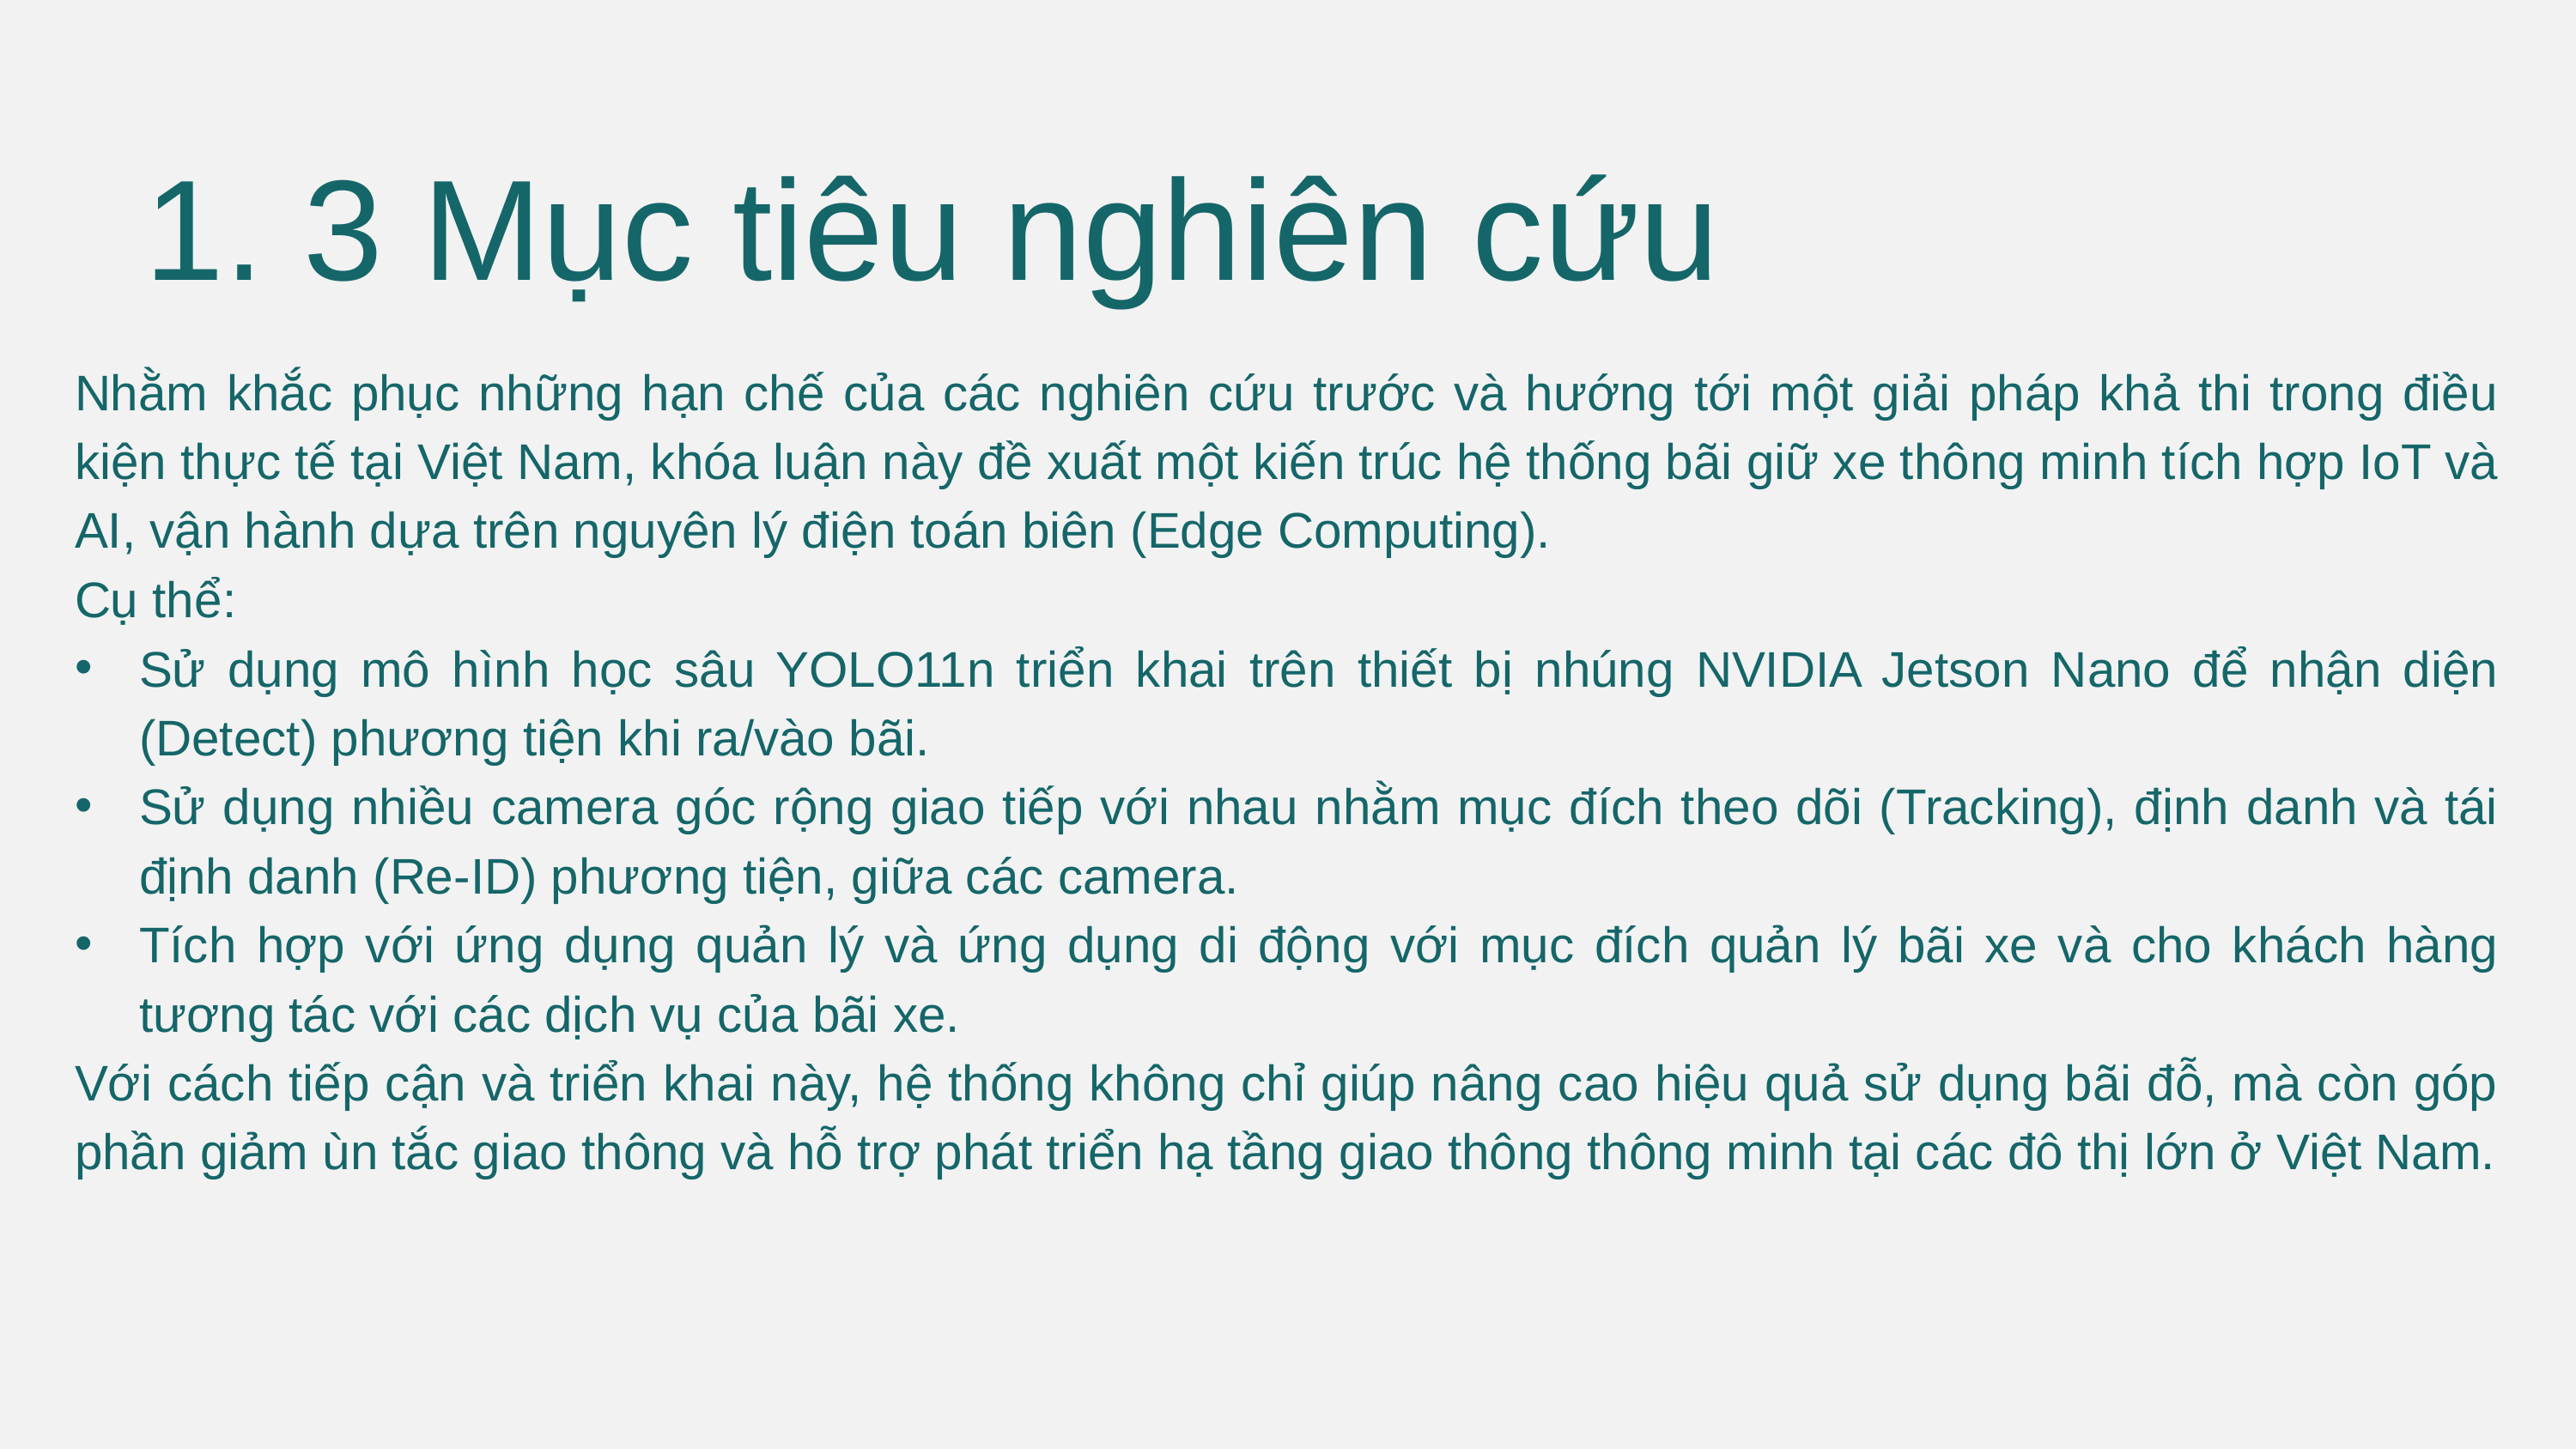

1. 3 Mục tiêu nghiên cứu
Nhằm khắc phục những hạn chế của các nghiên cứu trước và hướng tới một giải pháp khả thi trong điều kiện thực tế tại Việt Nam, khóa luận này đề xuất một kiến trúc hệ thống bãi giữ xe thông minh tích hợp IoT và AI, vận hành dựa trên nguyên lý điện toán biên (Edge Computing).
Cụ thể:
Sử dụng mô hình học sâu YOLO11n triển khai trên thiết bị nhúng NVIDIA Jetson Nano để nhận diện (Detect) phương tiện khi ra/vào bãi.
Sử dụng nhiều camera góc rộng giao tiếp với nhau nhằm mục đích theo dõi (Tracking), định danh và tái định danh (Re-ID) phương tiện, giữa các camera.
Tích hợp với ứng dụng quản lý và ứng dụng di động với mục đích quản lý bãi xe và cho khách hàng tương tác với các dịch vụ của bãi xe.
Với cách tiếp cận và triển khai này, hệ thống không chỉ giúp nâng cao hiệu quả sử dụng bãi đỗ, mà còn góp phần giảm ùn tắc giao thông và hỗ trợ phát triển hạ tầng giao thông thông minh tại các đô thị lớn ở Việt Nam.